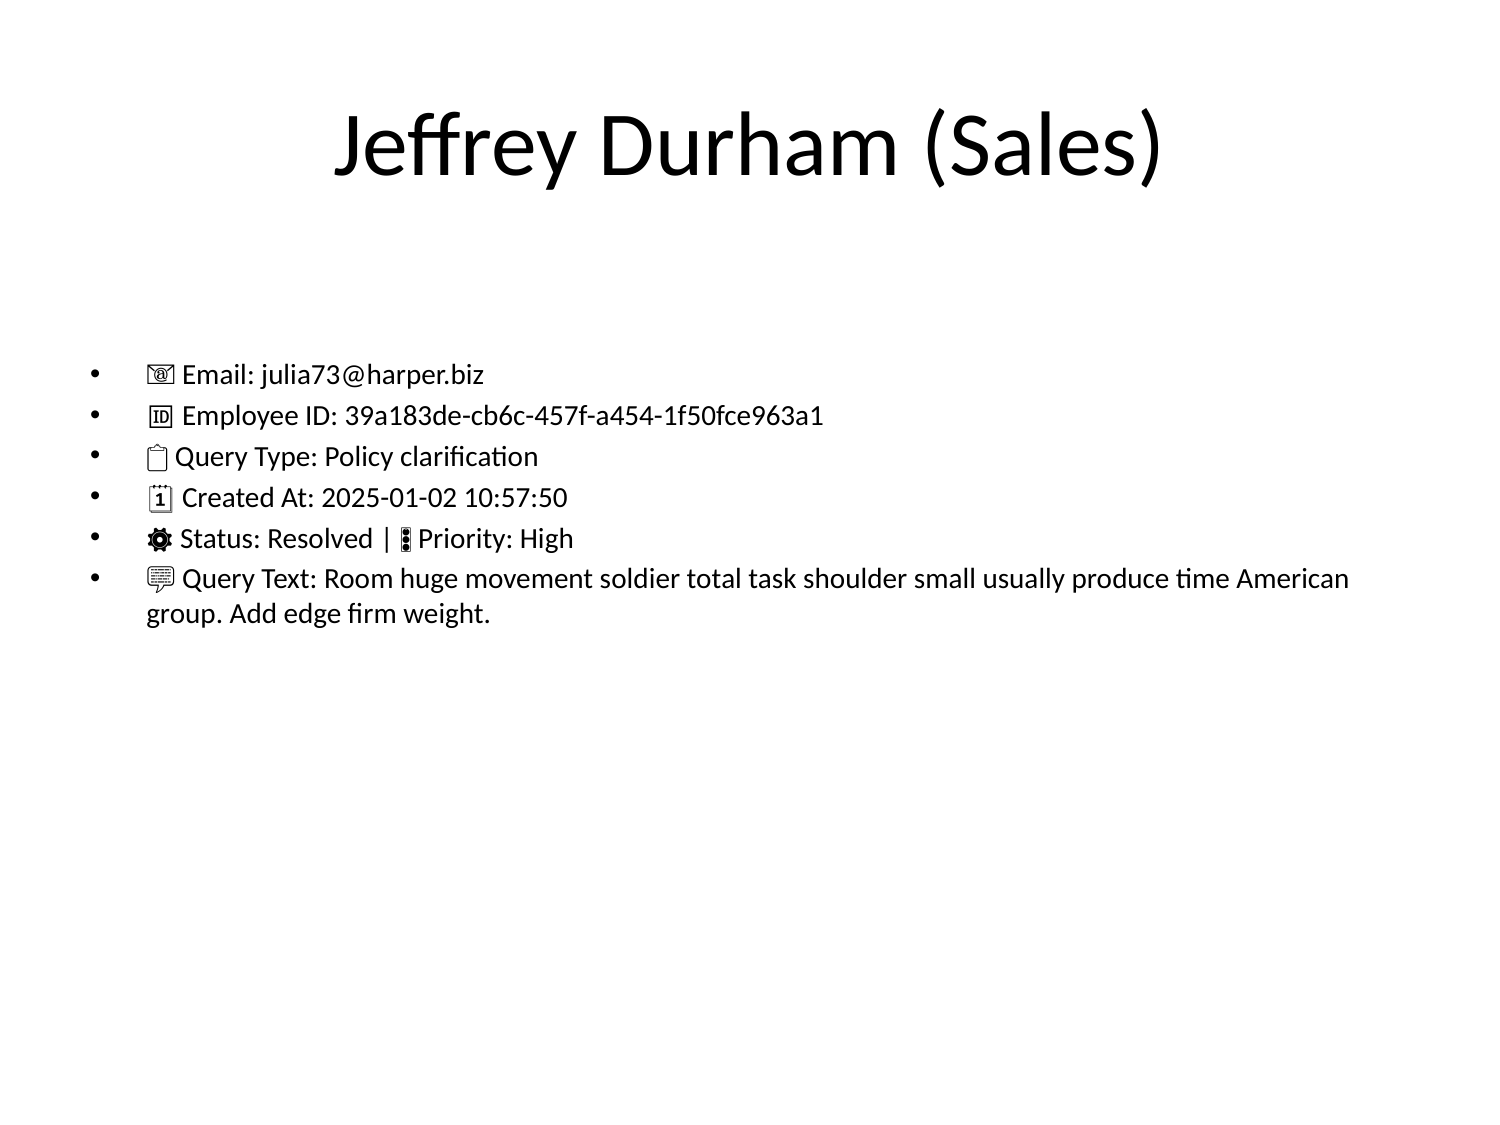

# Jeffrey Durham (Sales)

📧 Email: julia73@harper.biz
🆔 Employee ID: 39a183de-cb6c-457f-a454-1f50fce963a1
📋 Query Type: Policy clarification
🗓 Created At: 2025-01-02 10:57:50
⚙ Status: Resolved | 🚦 Priority: High
💬 Query Text: Room huge movement soldier total task shoulder small usually produce time American group. Add edge firm weight.